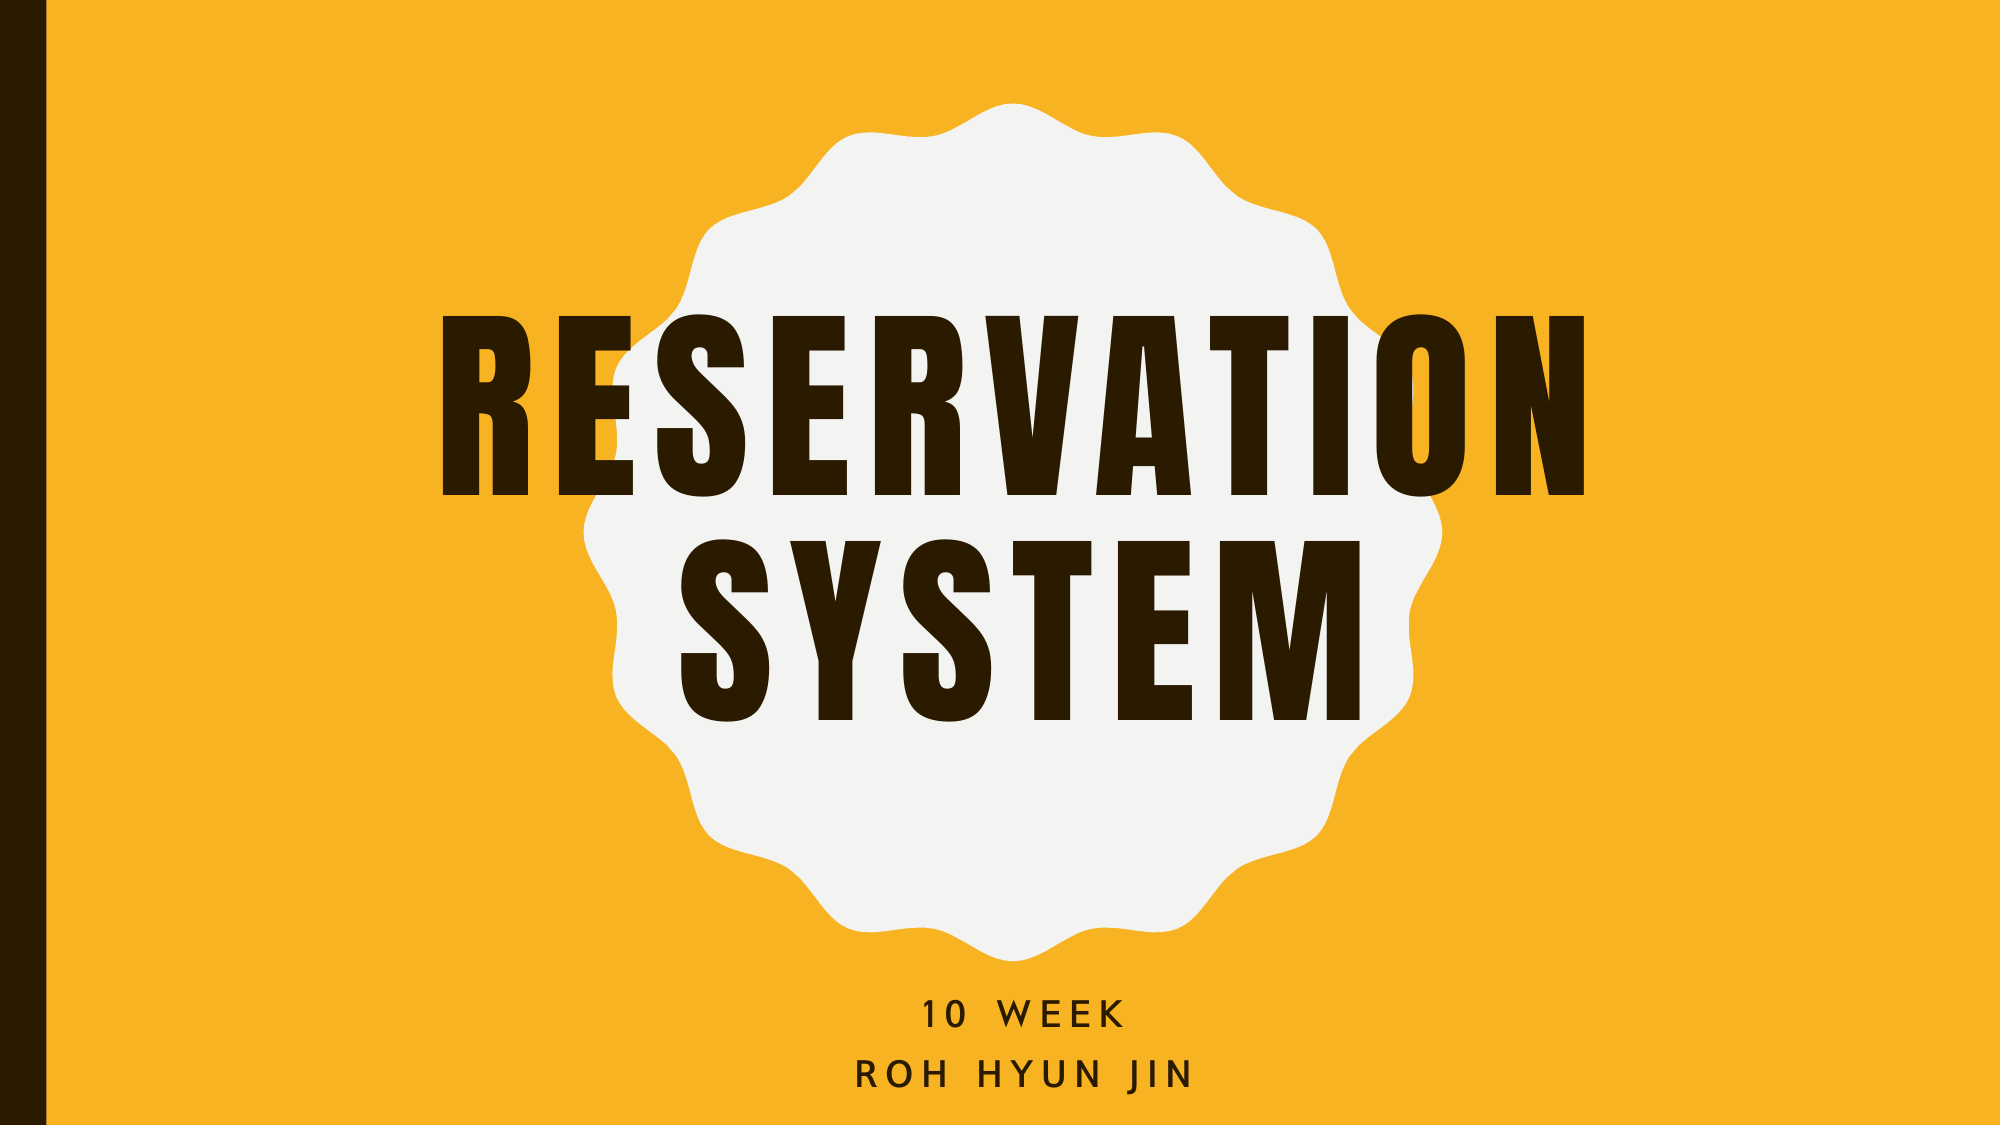

# Reservation System

10 week
Roh Hyun jin